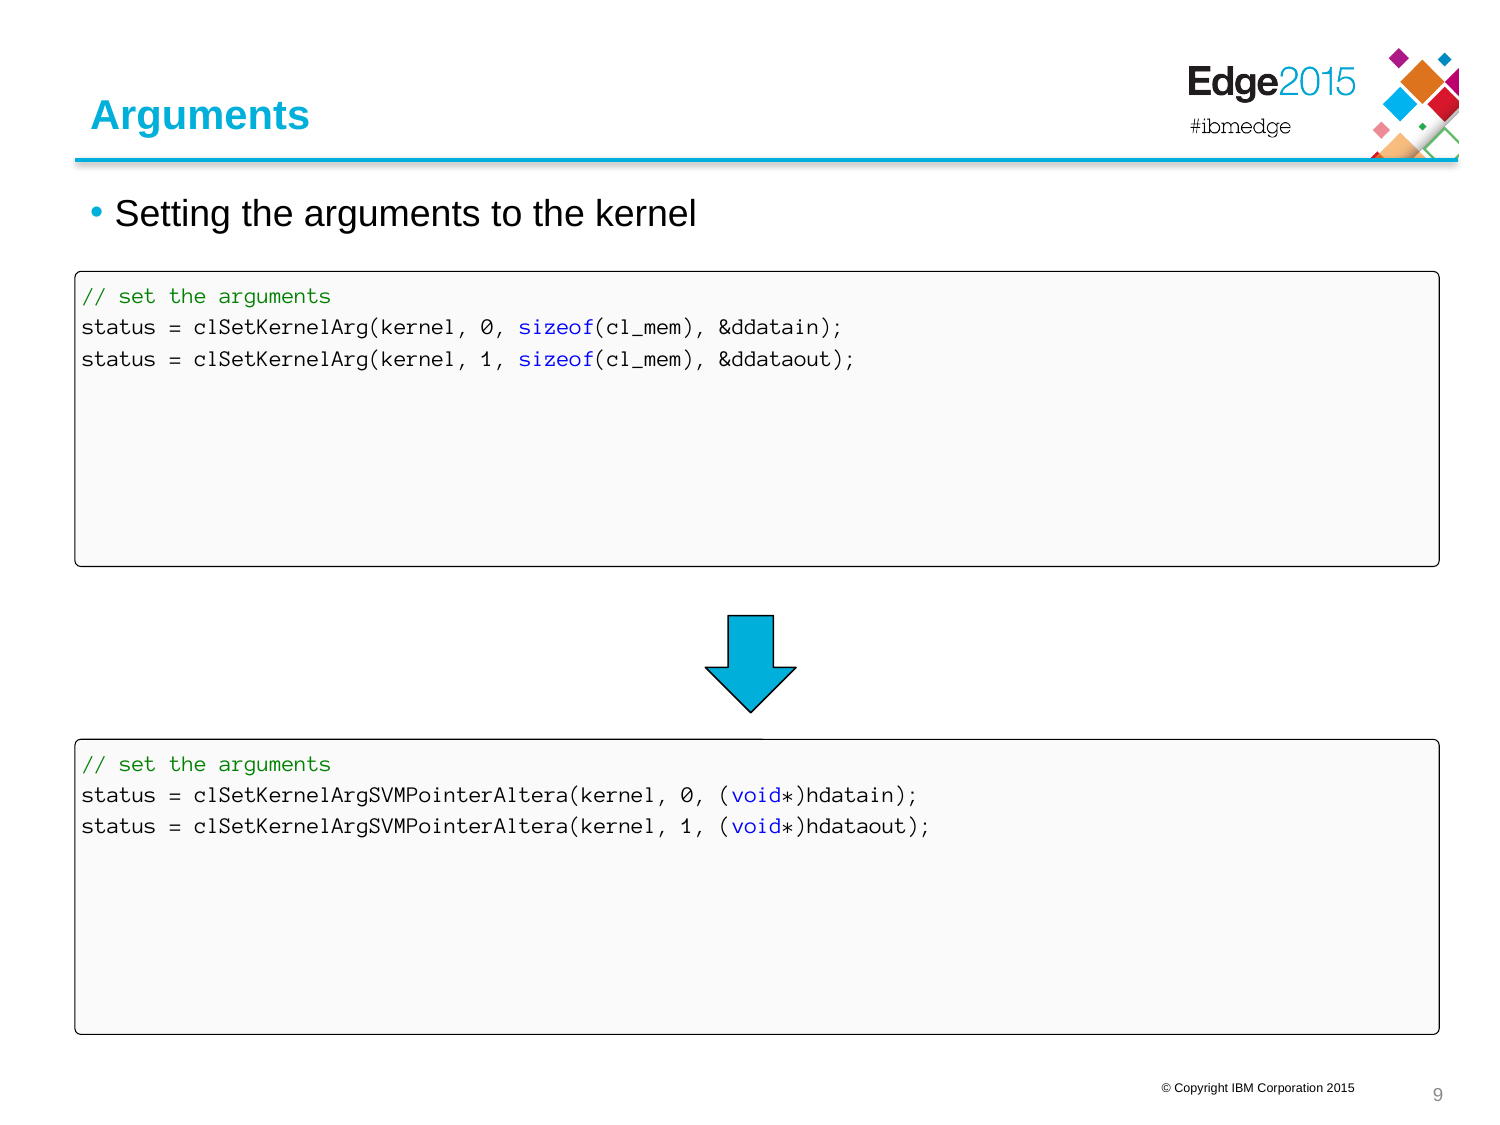

# Arguments
Setting the arguments to the kernel
// set the arguments
status = clSetKernelArg(kernel, 0, sizeof(cl_mem), &ddatain);
status = clSetKernelArg(kernel, 1, sizeof(cl_mem), &ddataout);

// set the arguments
status = clSetKernelArgSVMPointerAltera(kernel, 0, (void*)hdatain);
status = clSetKernelArgSVMPointerAltera(kernel, 1, (void*)hdataout);
9